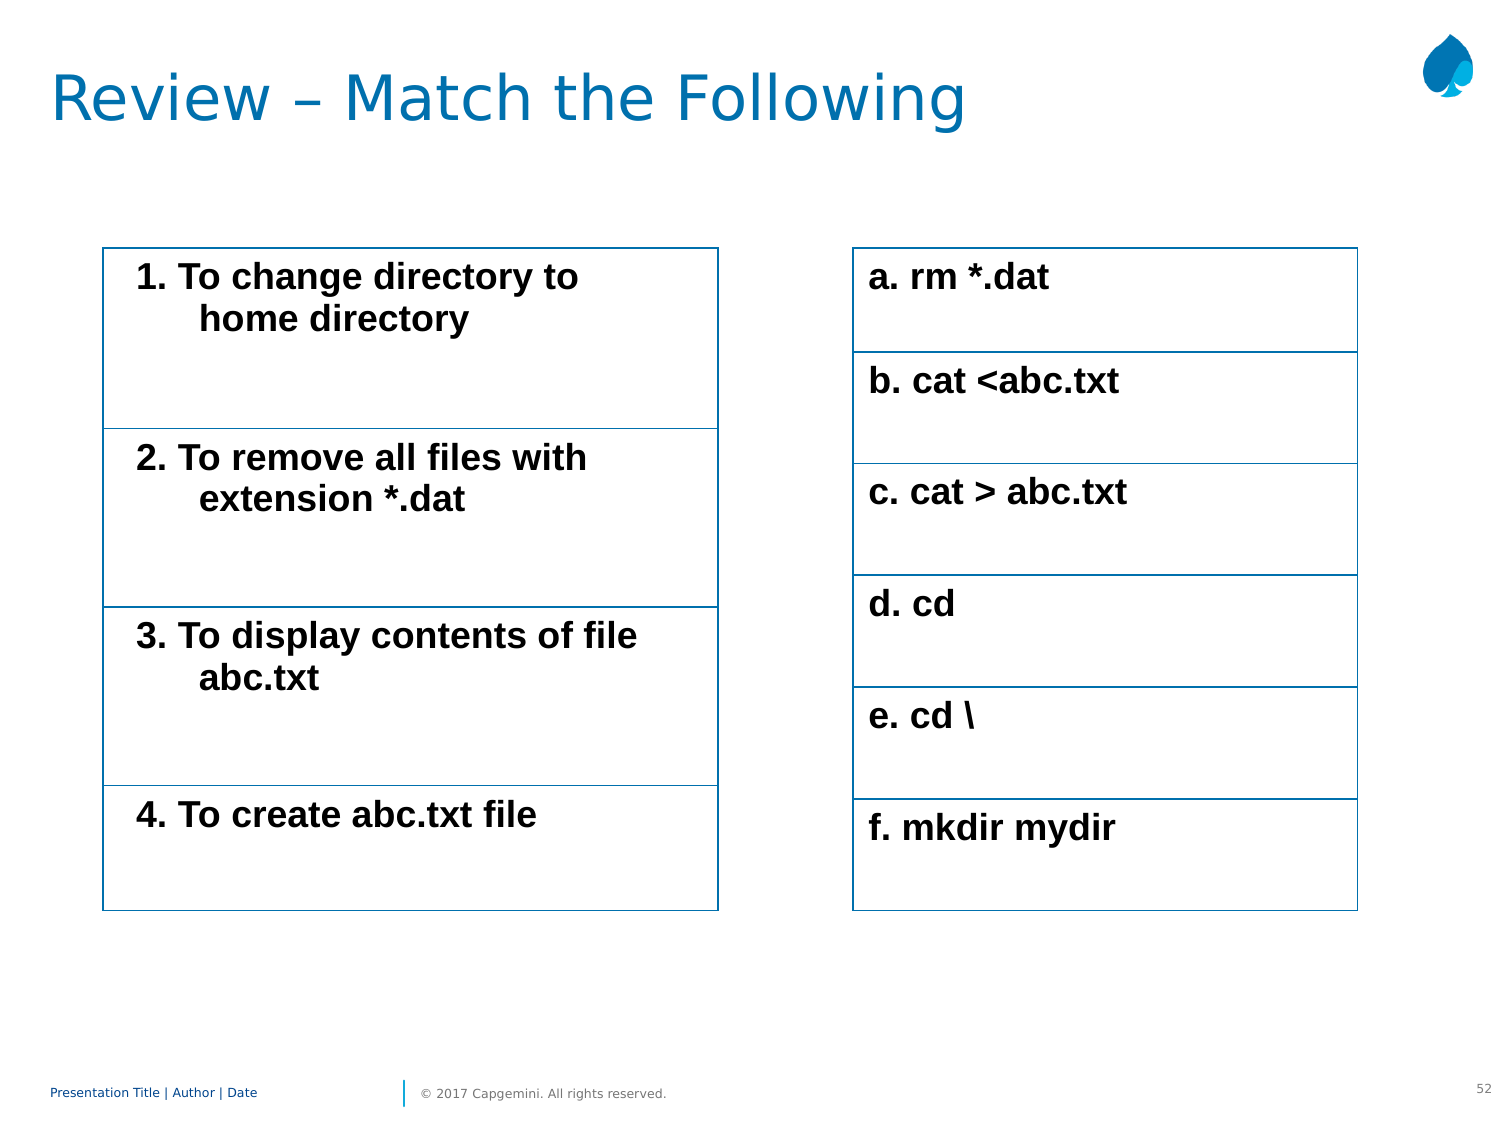

# Review – Match the Following
| 1. To change directory to home directory |
| --- |
| 2. To remove all files with extension \*.dat |
| 3. To display contents of file abc.txt |
| 4. To create abc.txt file |
| a. rm \*.dat |
| --- |
| b. cat <abc.txt |
| c. cat > abc.txt |
| d. cd |
| e. cd \ |
| f. mkdir mydir |